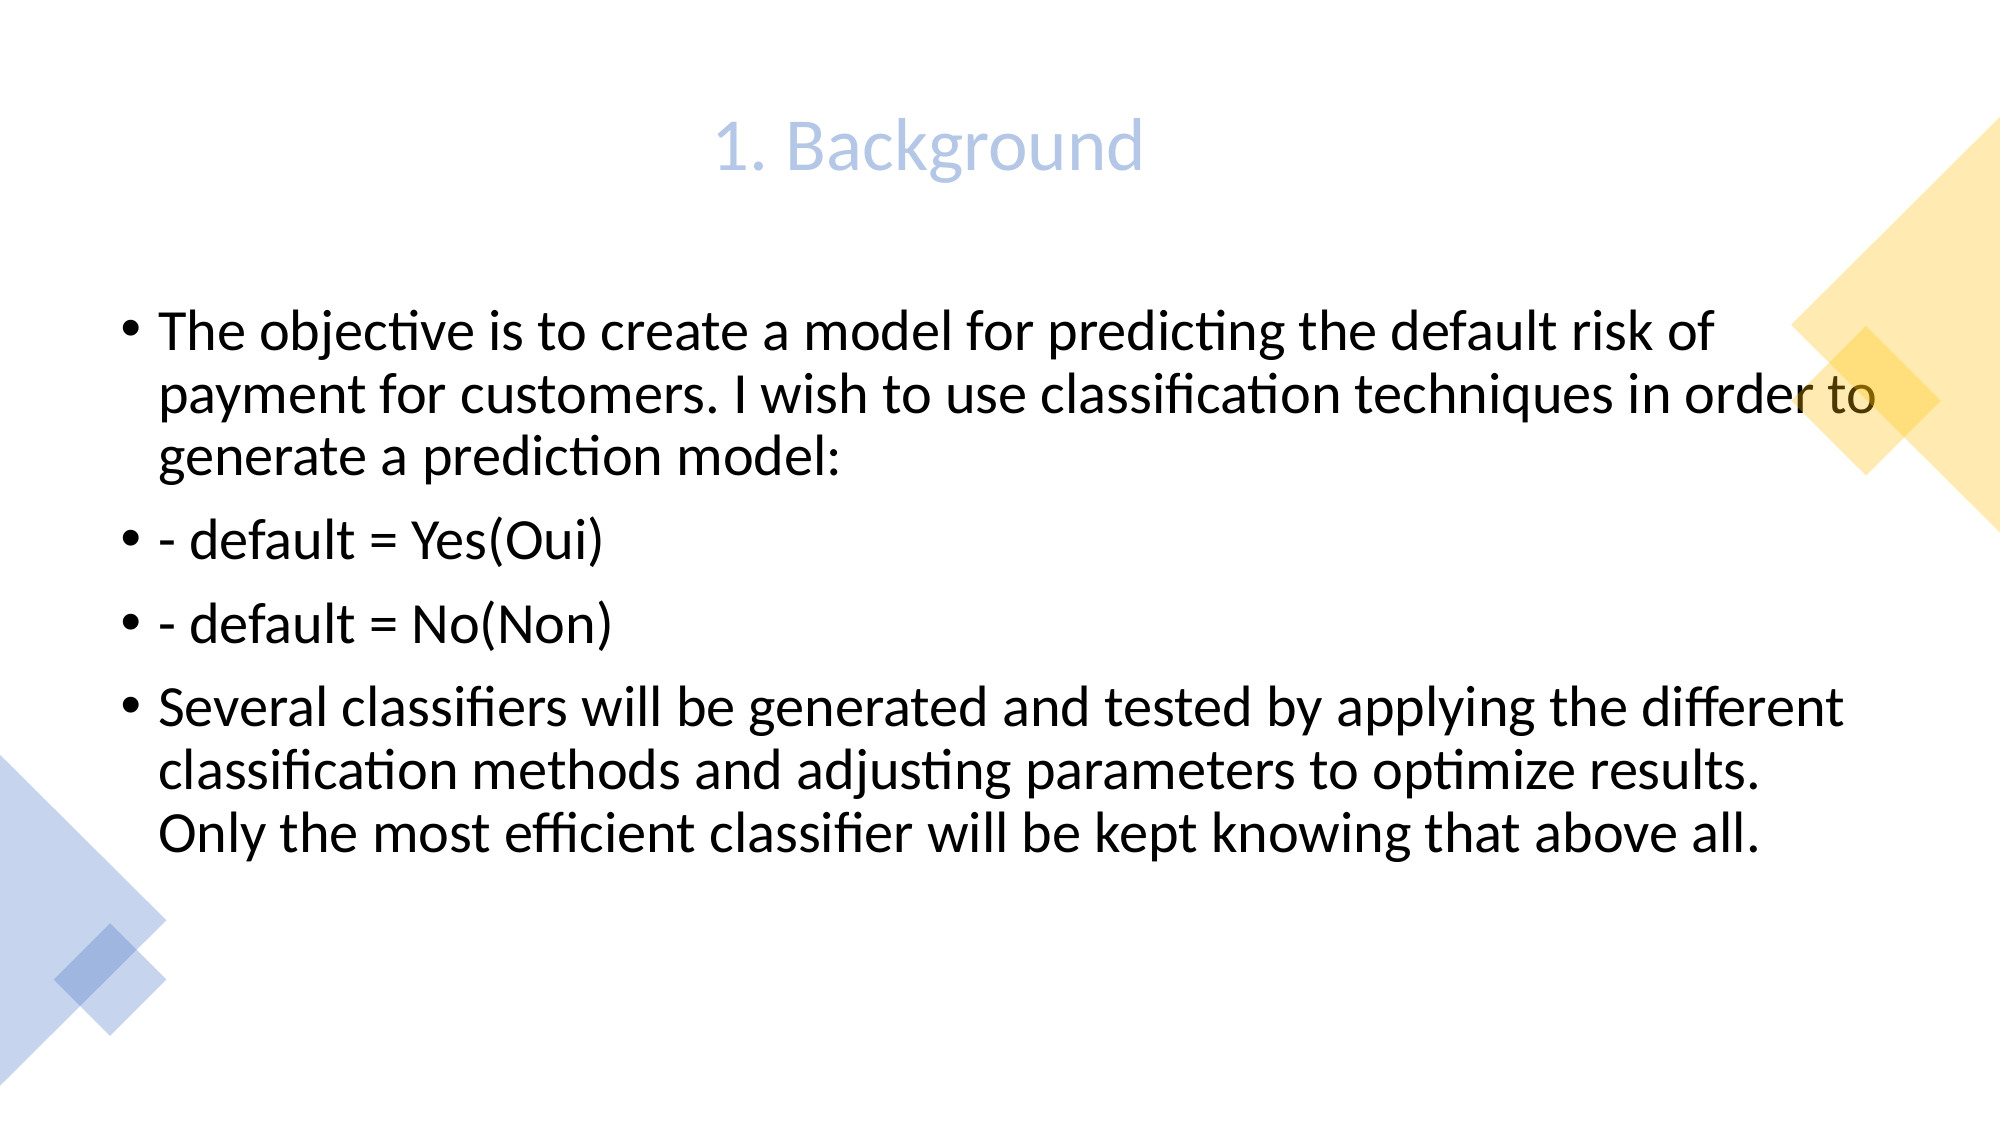

# 1. Background

The objective is to create a model for predicting the default risk of payment for customers. I wish to use classification techniques in order to generate a prediction model:
- default = Yes(Oui)
- default = No(Non)
Several classifiers will be generated and tested by applying the different classification methods and adjusting parameters to optimize results. Only the most efficient classifier will be kept knowing that above all.